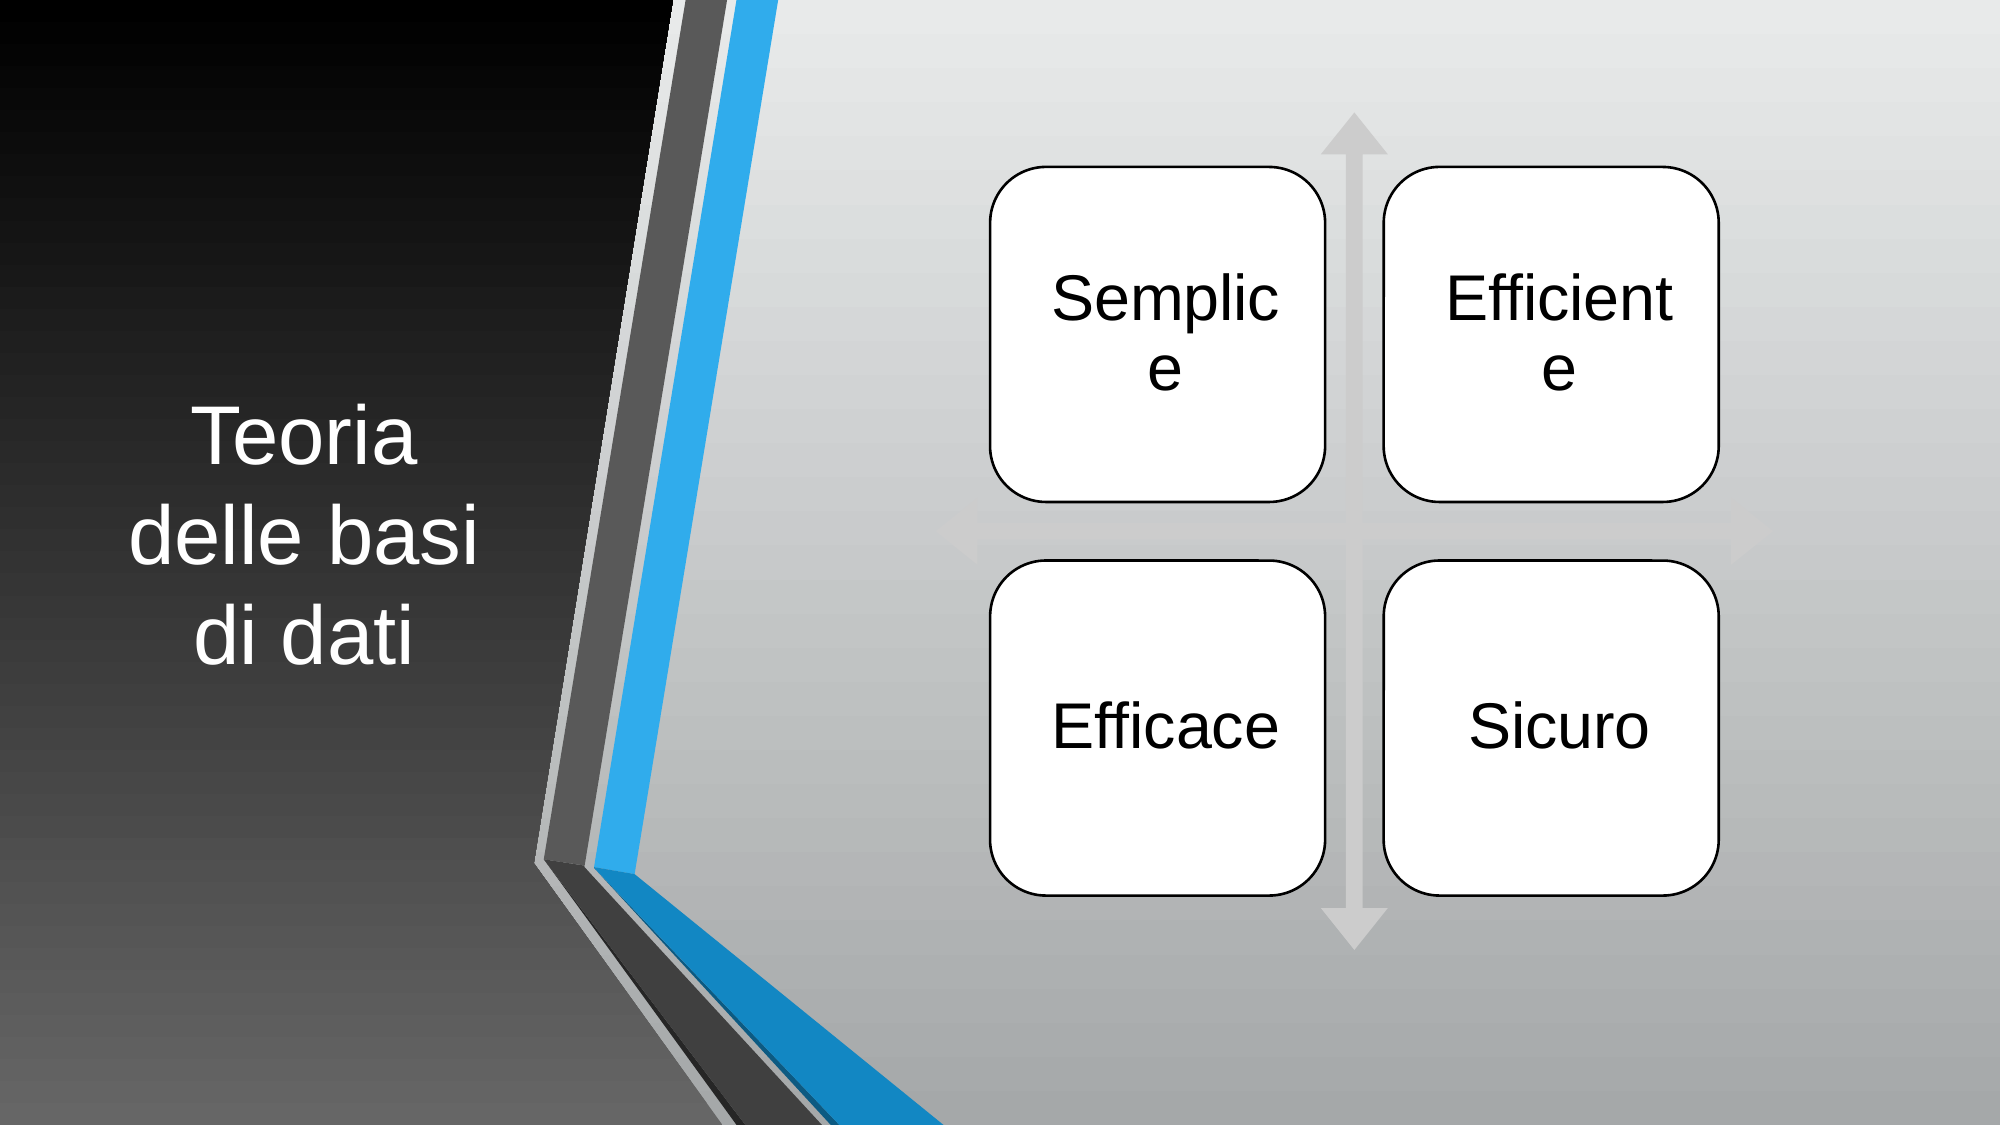

# Teoria delle basi di dati
Semplice
Efficiente
Efficace
Sicuro